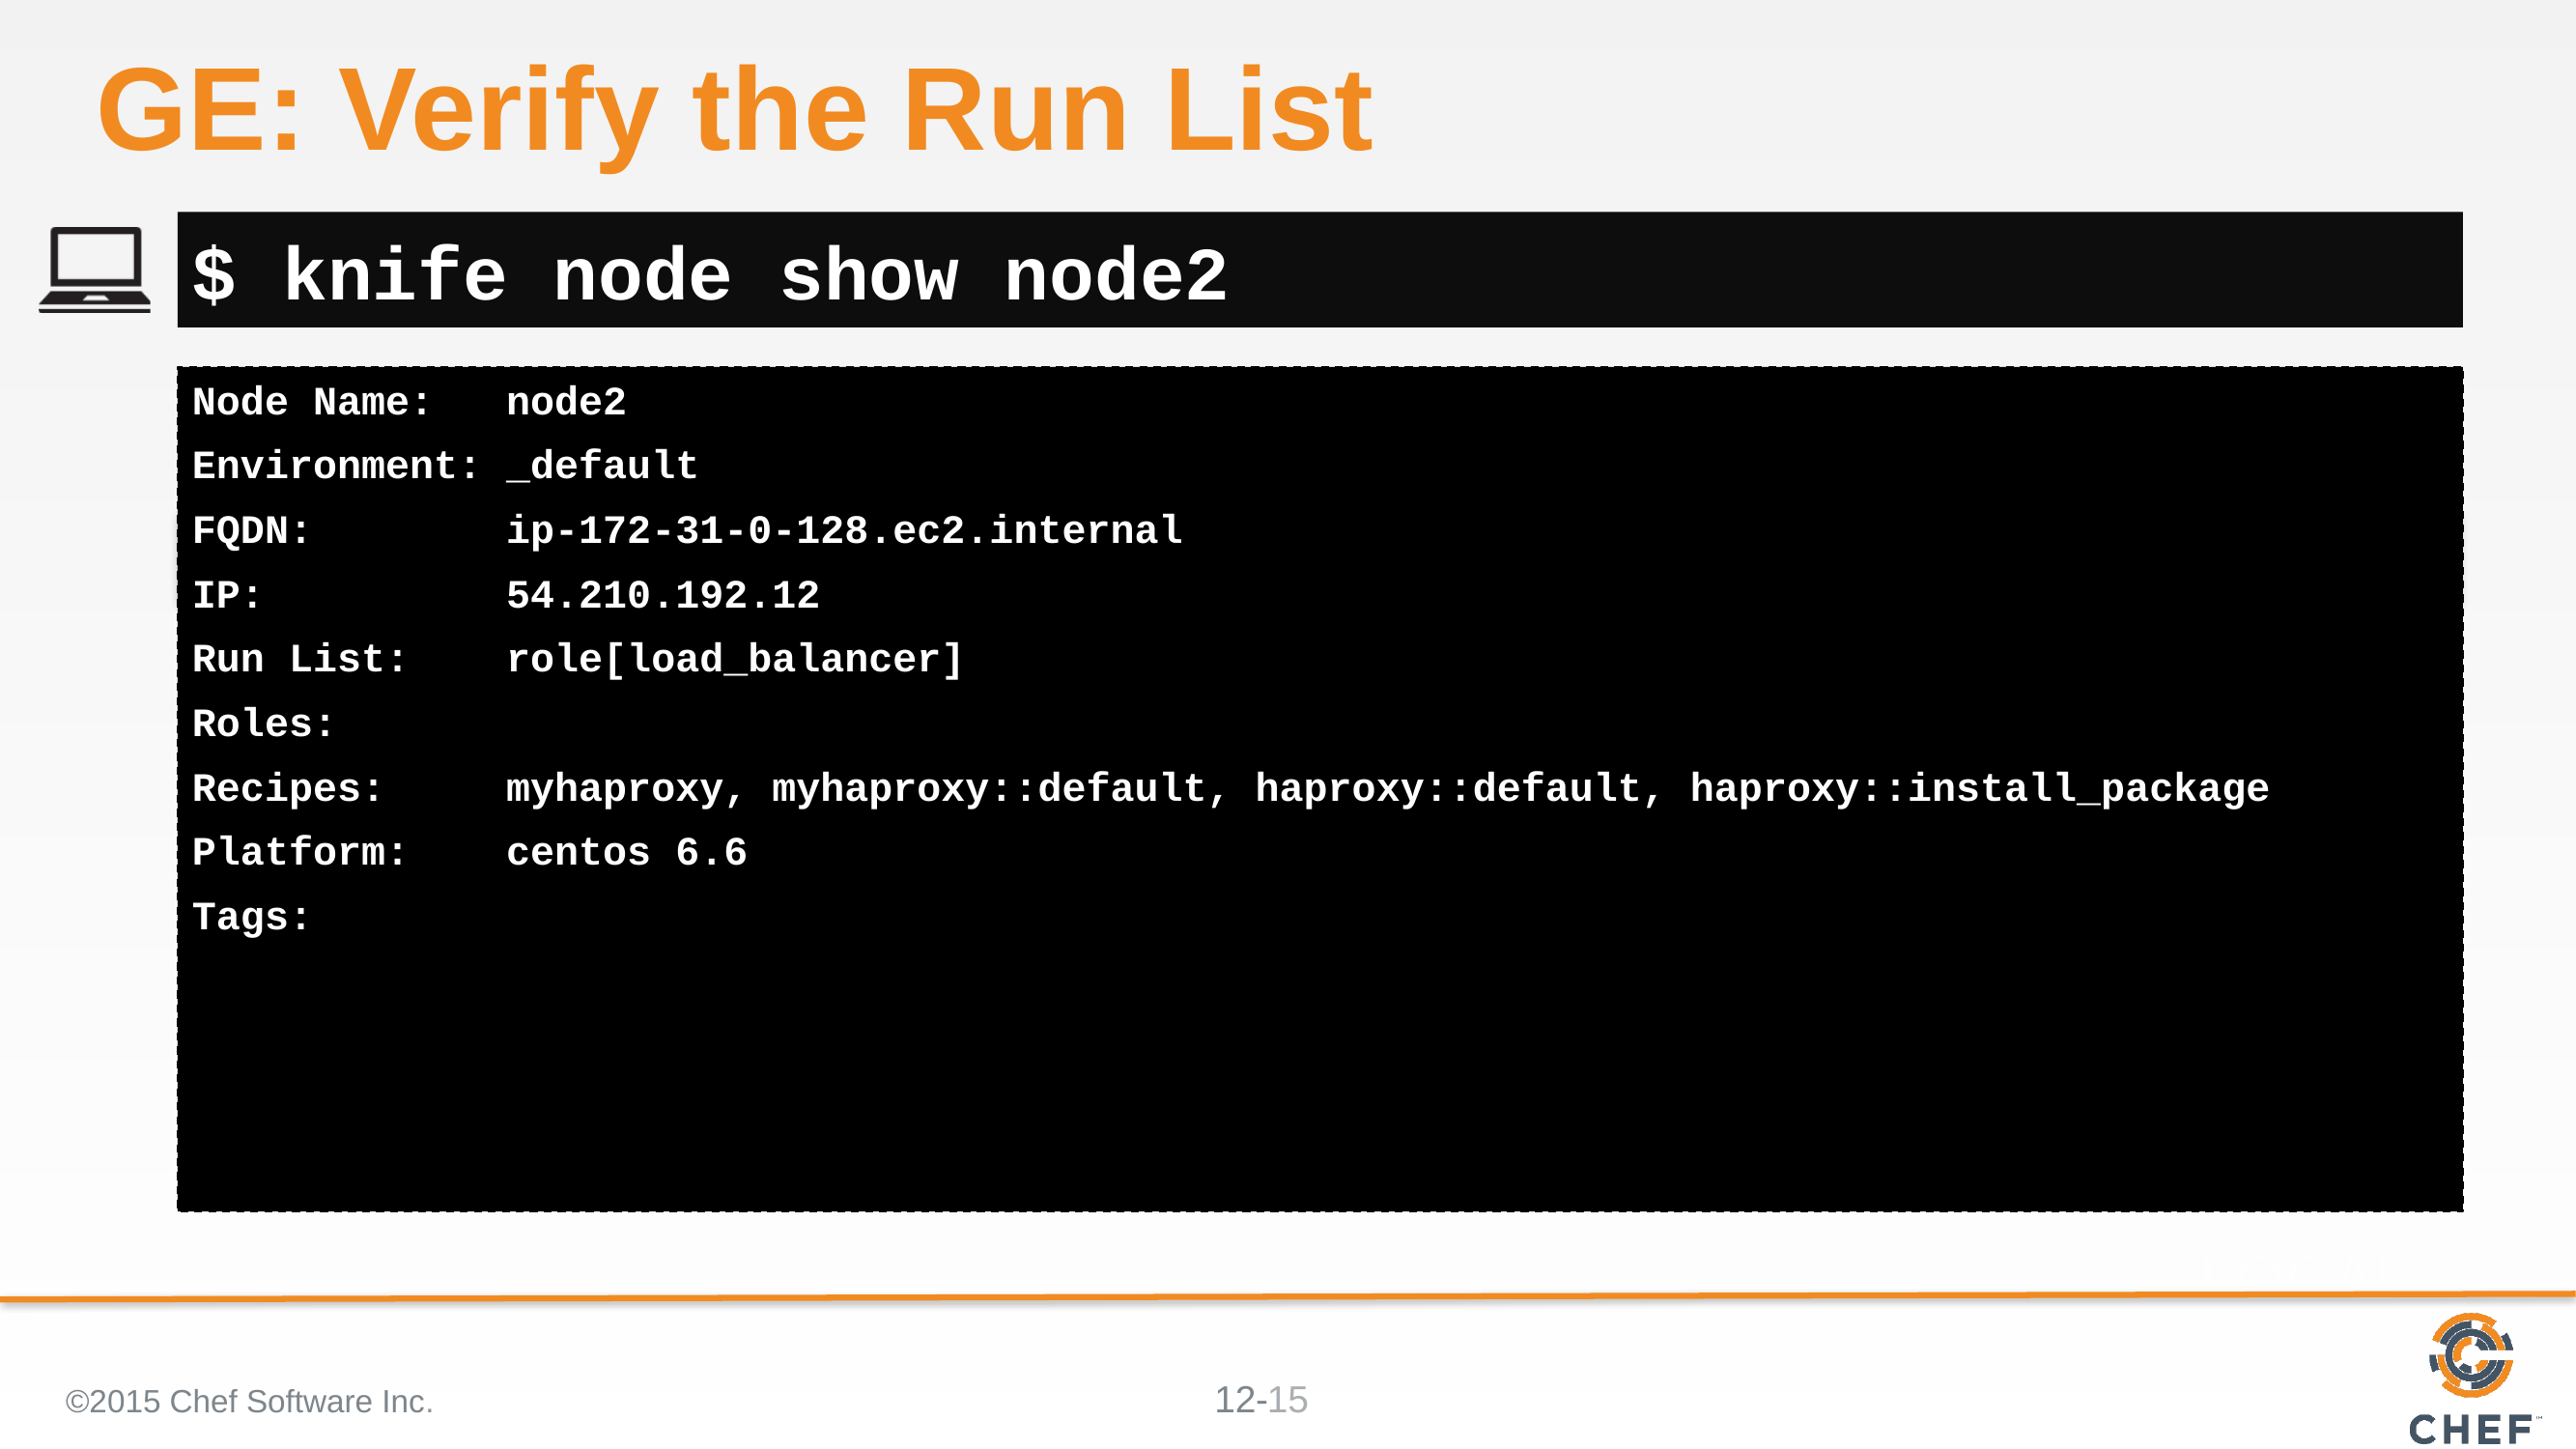

# GE: Verify the Run List
$ knife node show node2
Node Name:   node2
Environment: _default
FQDN:        ip-172-31-0-128.ec2.internal
IP:          54.210.192.12
Run List:    role[load_balancer]
Roles:
Recipes:     myhaproxy, myhaproxy::default, haproxy::default, haproxy::install_package
Platform:    centos 6.6
Tags:
©2015 Chef Software Inc.
15